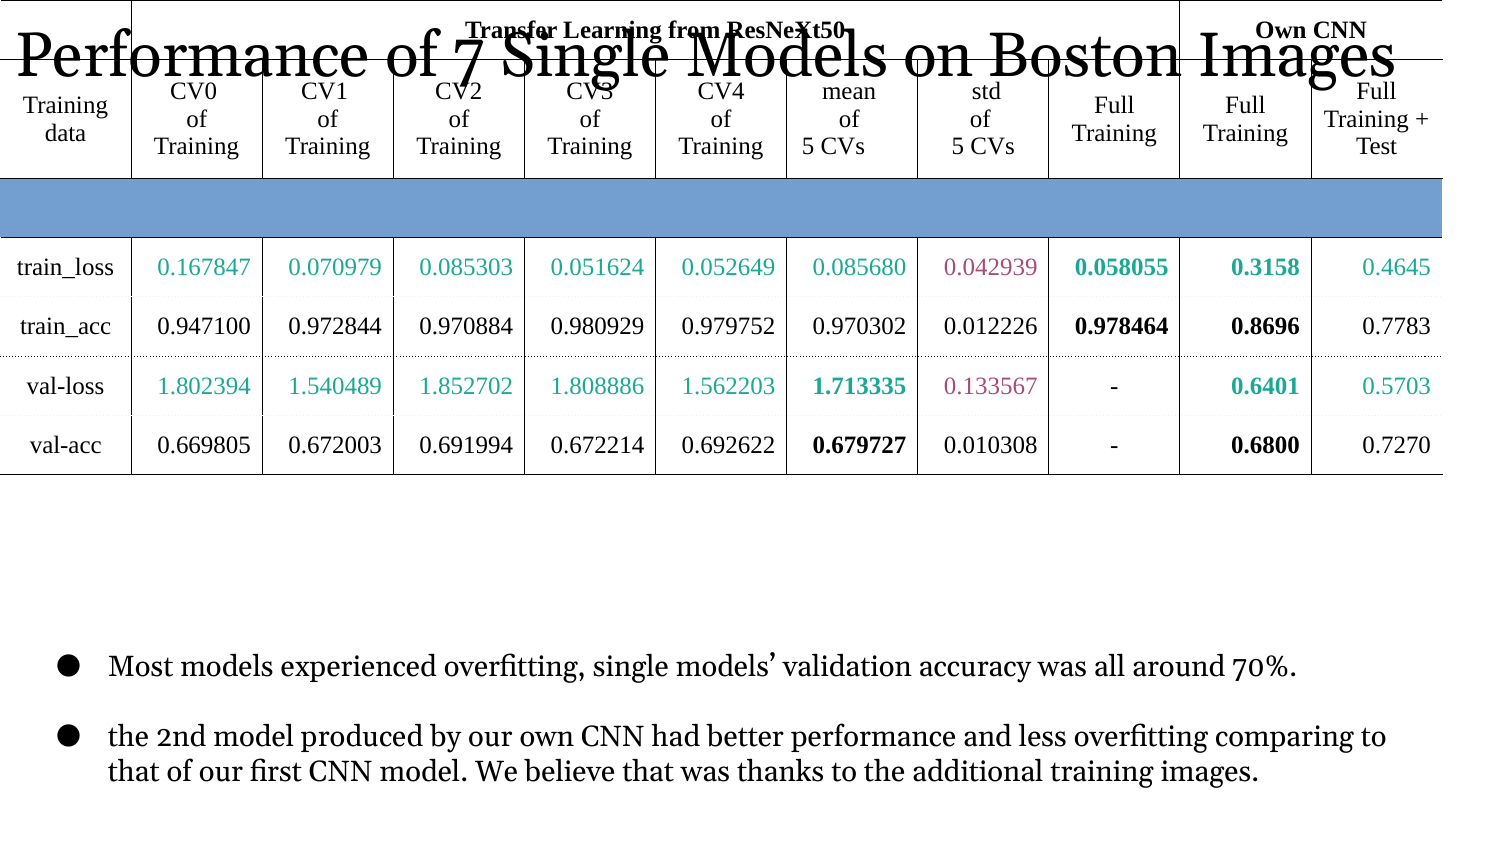

# Performance of 7 Single Models on Boston Images
|  | Transfer Learning from ResNeXt50 |  |  |  |  |  |  |  | Own CNN |  |
| --- | --- | --- | --- | --- | --- | --- | --- | --- | --- | --- |
| Training data | CV0 of Training | CV1 of Training | CV2 of Training | CV3 of Training | CV4 of Training | mean of 5 CVs | std of 5 CVs | Full Training | Full Training | Full Training + Test |
|  |  |  |  |  |  |  |  |  |  |  |
| train\_loss | 0.167847 | 0.070979 | 0.085303 | 0.051624 | 0.052649 | 0.085680 | 0.042939 | 0.058055 | 0.3158 | 0.4645 |
| train\_acc | 0.947100 | 0.972844 | 0.970884 | 0.980929 | 0.979752 | 0.970302 | 0.012226 | 0.978464 | 0.8696 | 0.7783 |
| val-loss | 1.802394 | 1.540489 | 1.852702 | 1.808886 | 1.562203 | 1.713335 | 0.133567 | - | 0.6401 | 0.5703 |
| val-acc | 0.669805 | 0.672003 | 0.691994 | 0.672214 | 0.692622 | 0.679727 | 0.010308 | - | 0.6800 | 0.7270 |
| Name in Ensemble | CV0 | CV1 | CV2 | CV3 | CV4 | - | - | Full | Own | - |

Most models experienced overfitting, single models’ validation accuracy was all around 70%.

the 2nd model produced by our own CNN had better performance and less overfitting comparing to that of our first CNN model. We believe that was thanks to the additional training images.